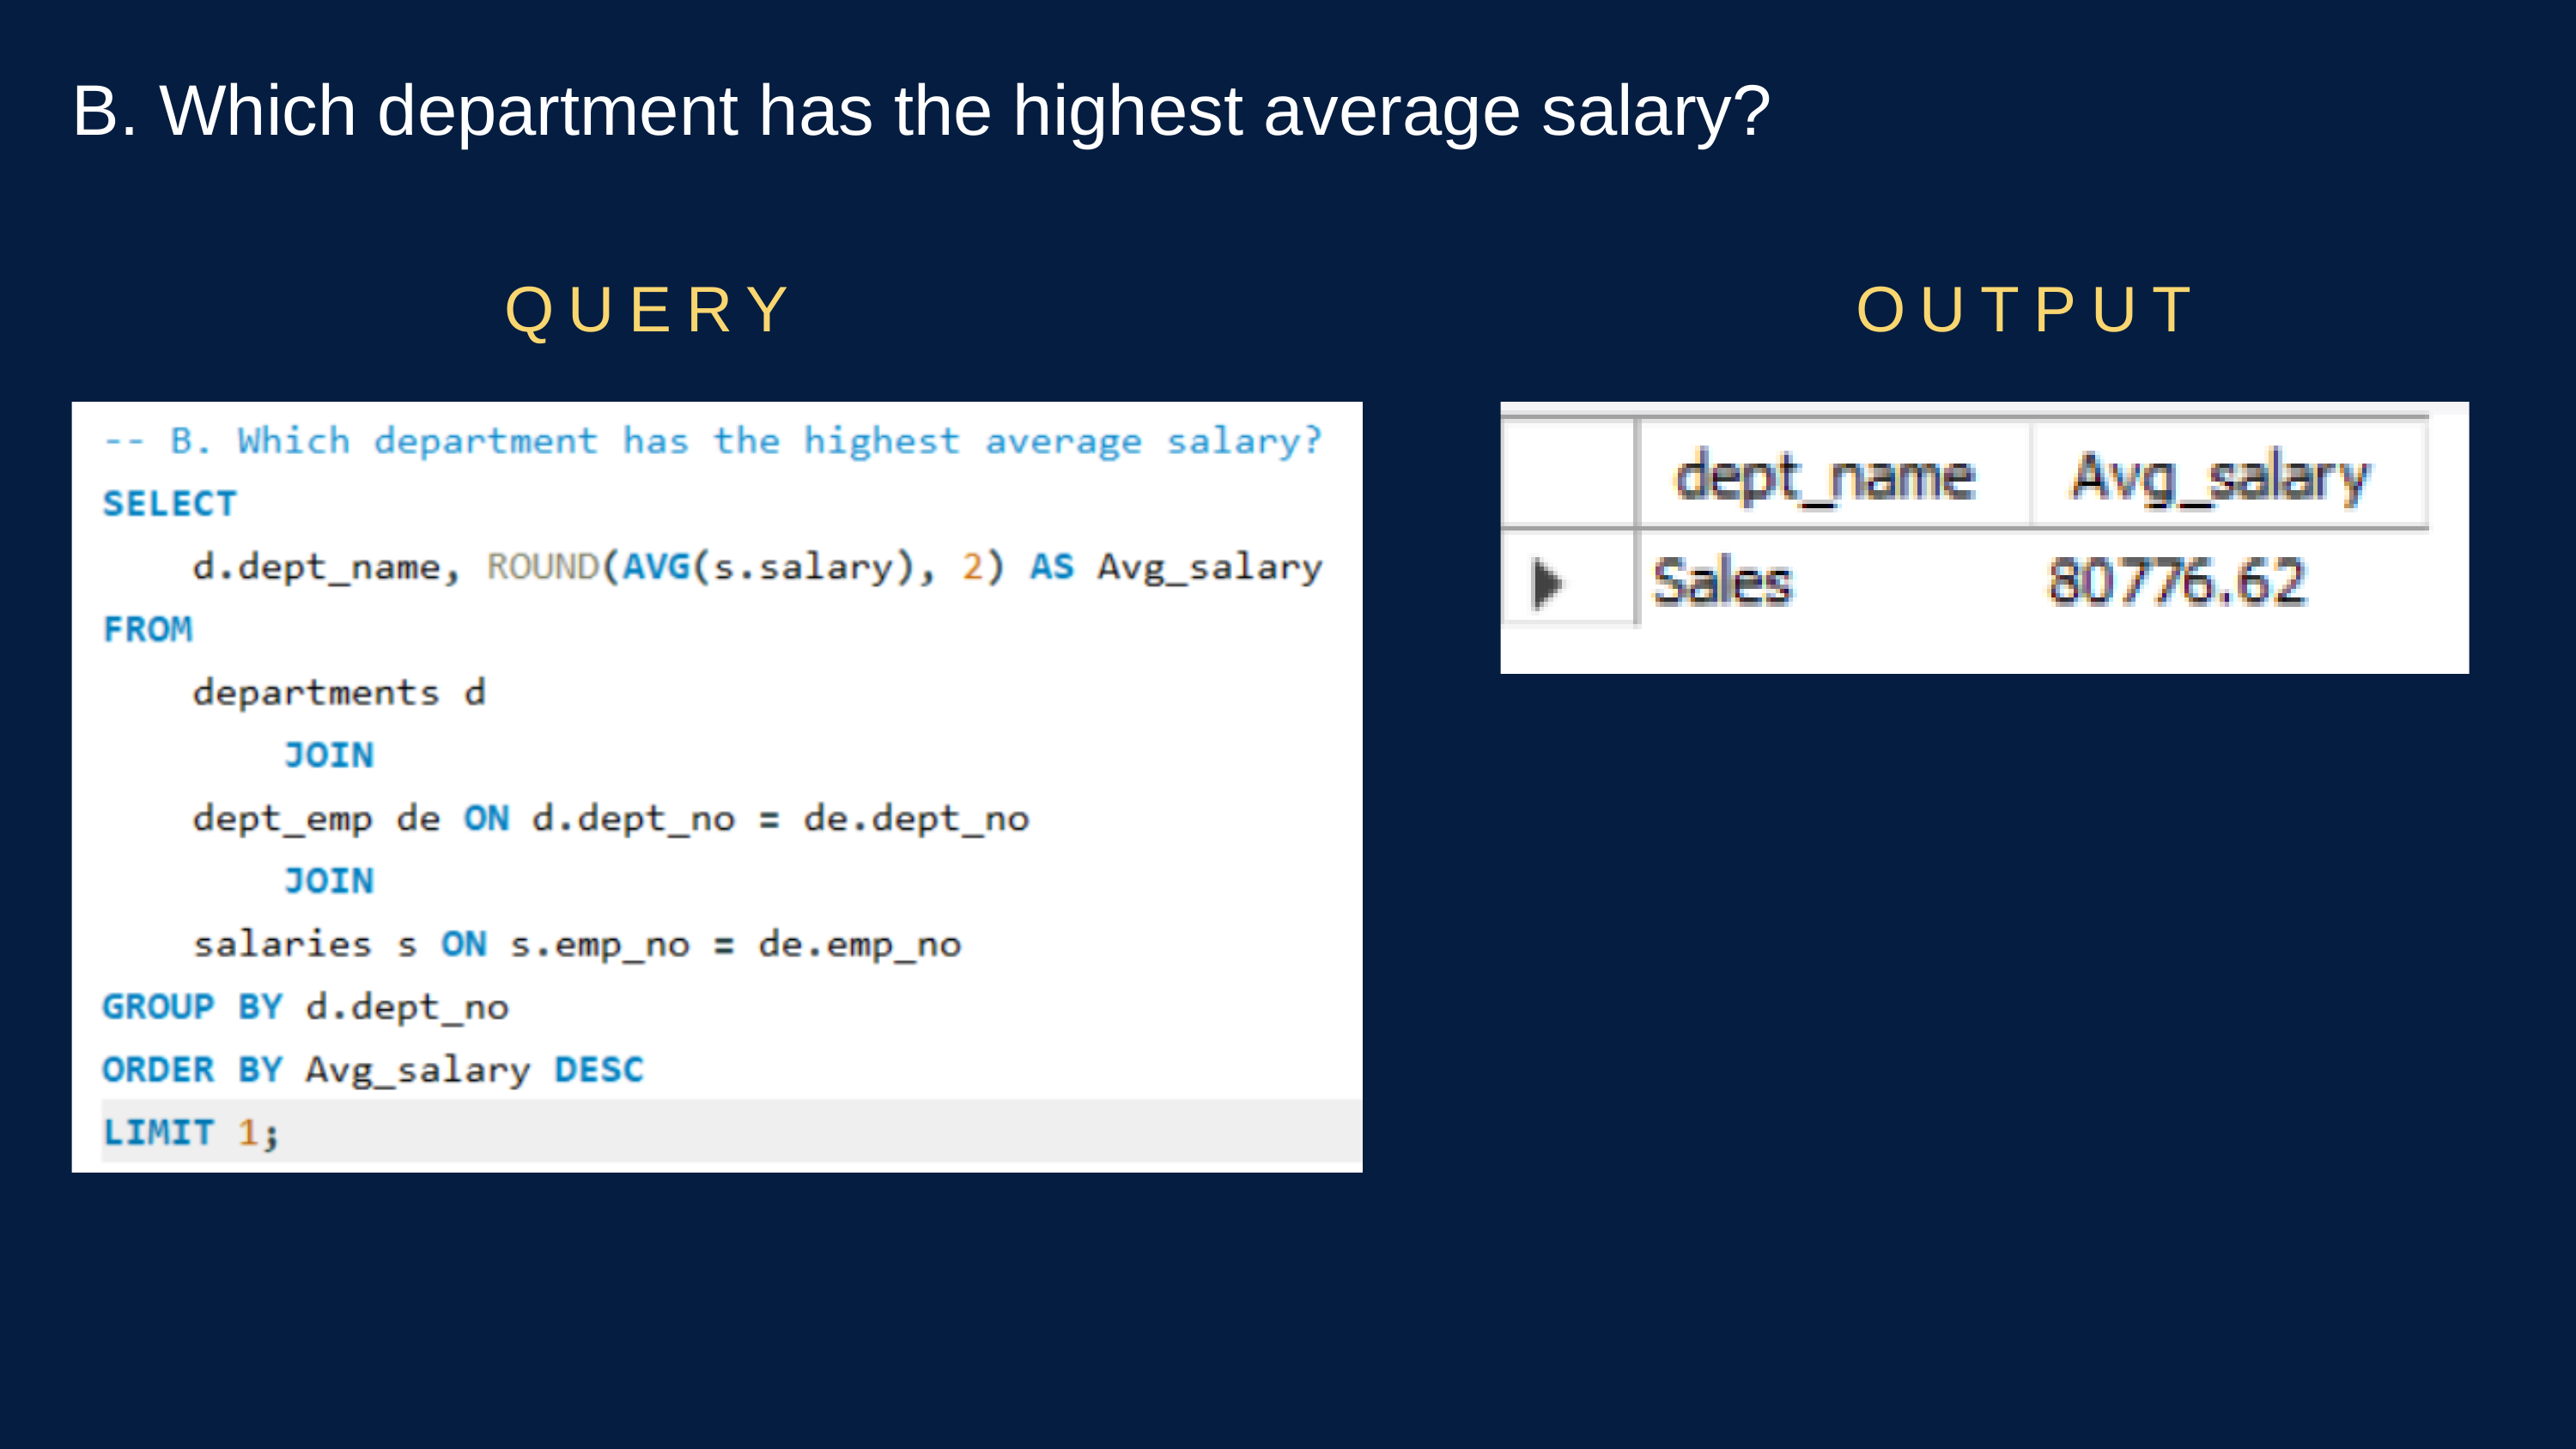

B. Which department has the highest average salary?
QUERY
OUTPUT